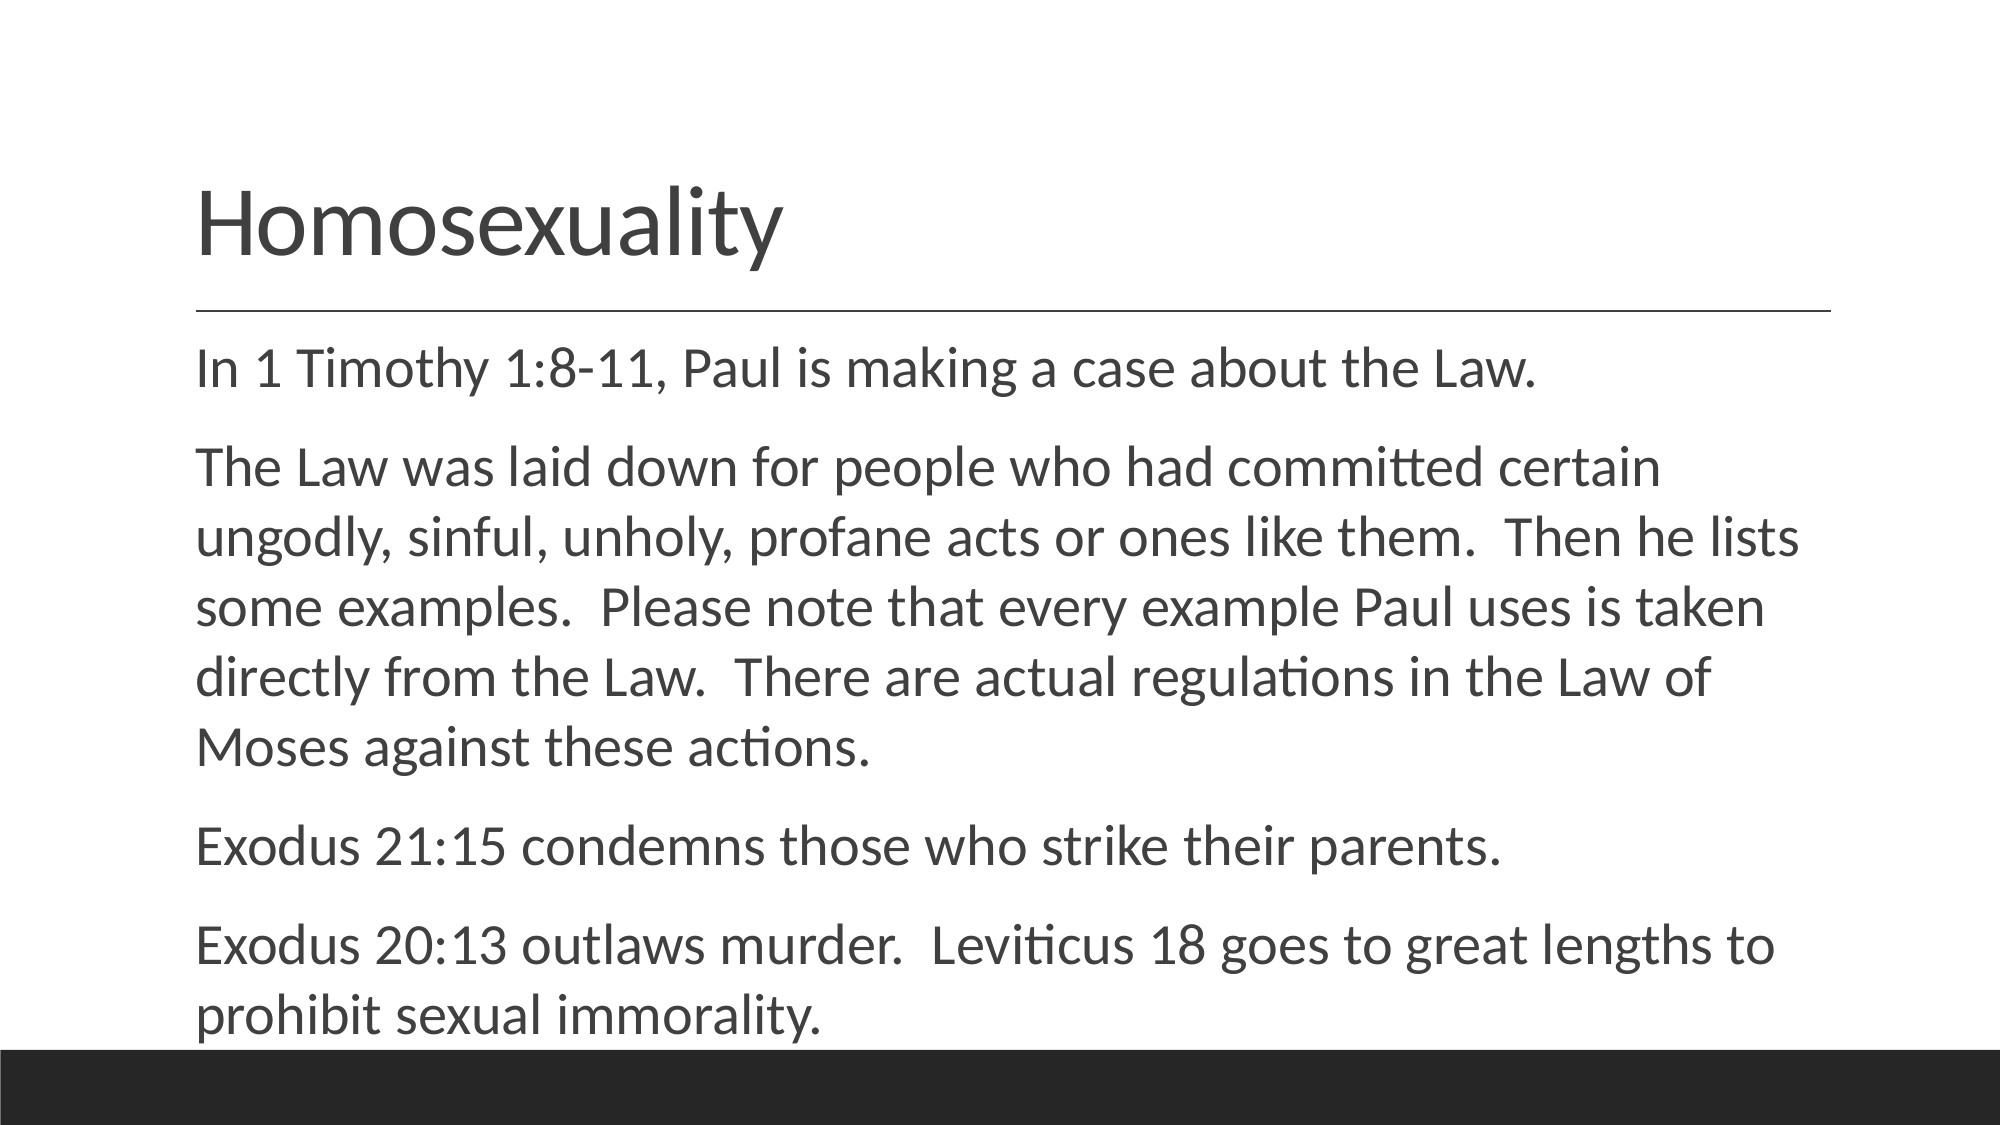

# Homosexuality
In 1 Timothy 1:8-11, Paul is making a case about the Law.
The Law was laid down for people who had committed certain ungodly, sinful, unholy, profane acts or ones like them.  Then he lists some examples.  Please note that every example Paul uses is taken directly from the Law.  There are actual regulations in the Law of Moses against these actions.
Exodus 21:15 condemns those who strike their parents.
Exodus 20:13 outlaws murder.  Leviticus 18 goes to great lengths to prohibit sexual immorality.